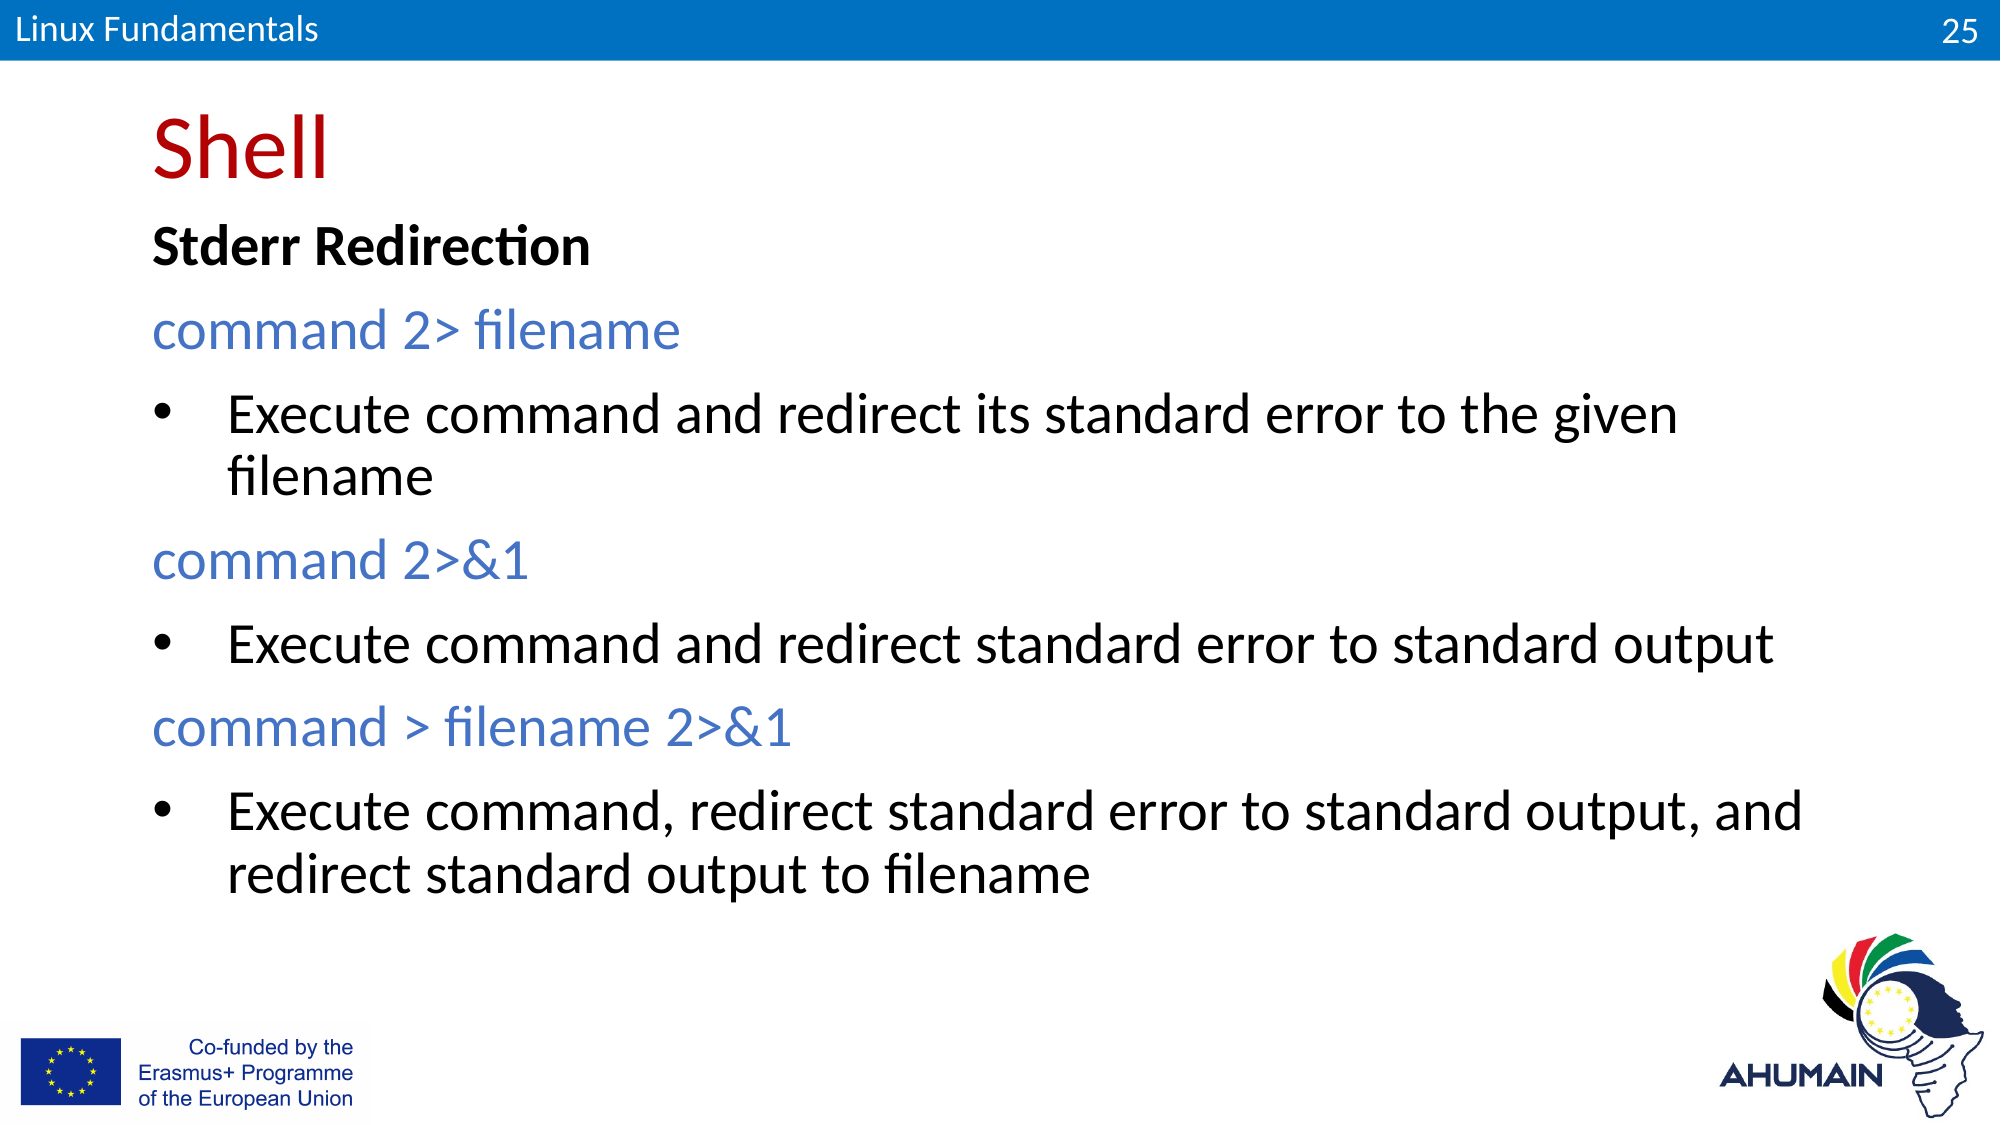

Linux Fundamentals
25
# Shell
Stderr Redirection
command 2> filename
Execute command and redirect its standard error to the given filename
command 2>&1
Execute command and redirect standard error to standard output
command > filename 2>&1
Execute command, redirect standard error to standard output, and redirect standard output to filename